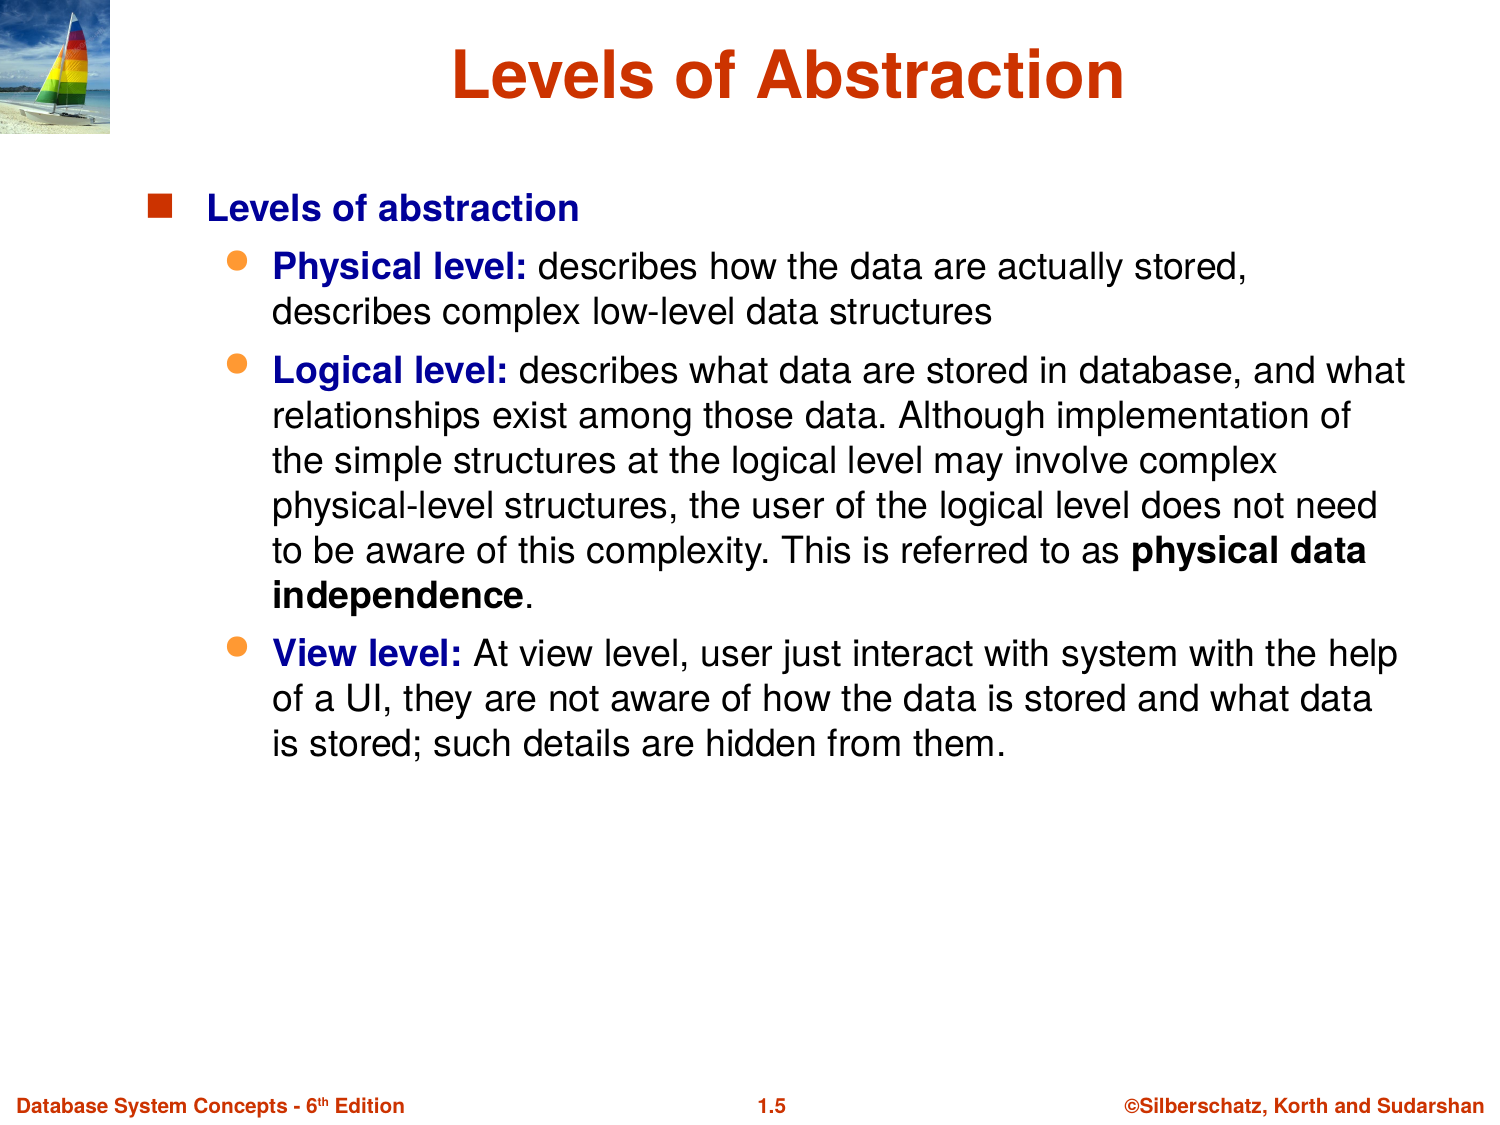

Levels of Abstraction
Levels of abstraction
Physical level: describes how the data are actually stored, describes complex low-level data structures
Logical level: describes what data are stored in database, and what relationships exist among those data. Although implementation of the simple structures at the logical level may involve complex physical-level structures, the user of the logical level does not need to be aware of this complexity. This is referred to as physical data independence.
View level: At view level, user just interact with system with the help of a UI, they are not aware of how the data is stored and what data is stored; such details are hidden from them.